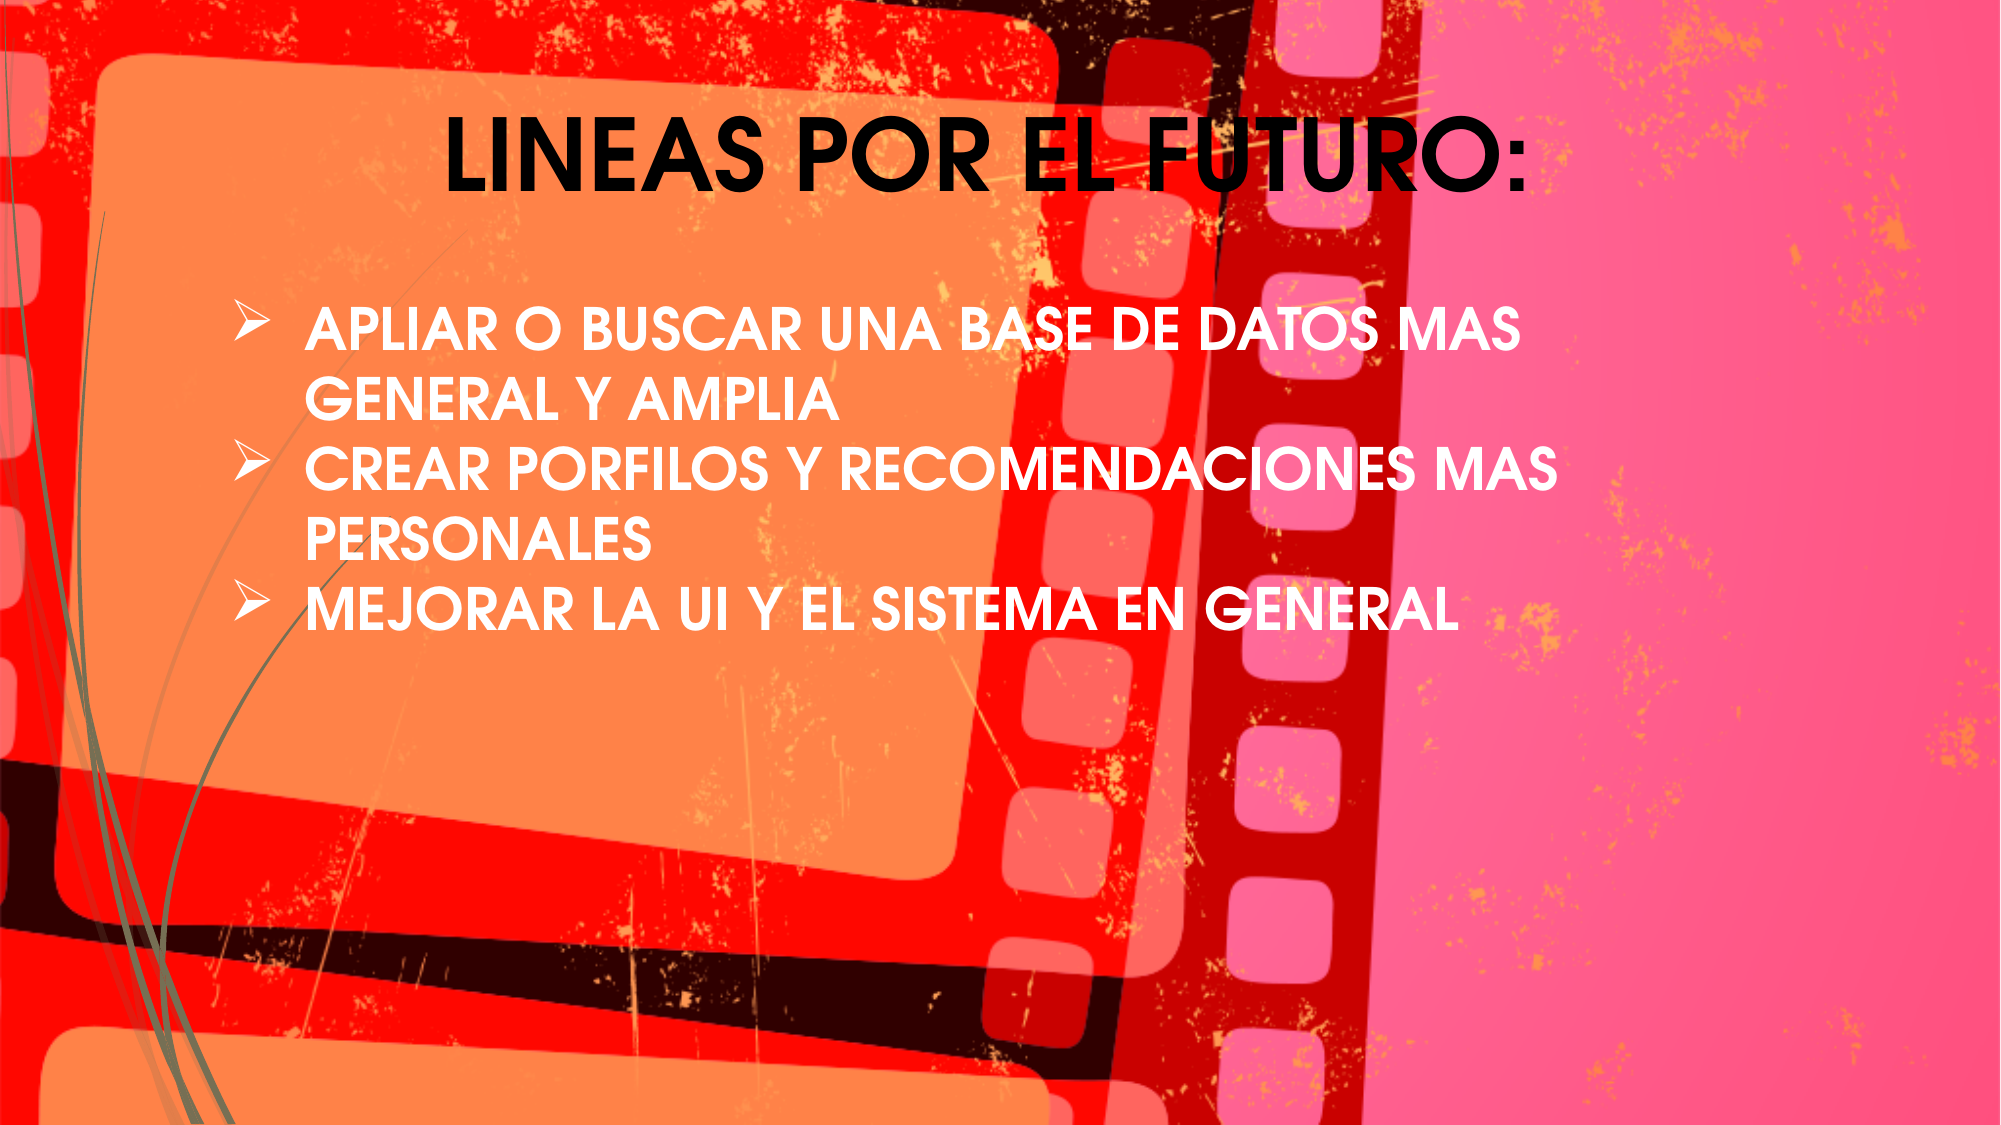

LINEAS POR EL FUTURO:
APLIAR O BUSCAR UNA BASE DE DATOS MAS GENERAL Y AMPLIA
CREAR PORFILOS Y RECOMENDACIONES MAS PERSONALES
MEJORAR LA UI Y EL SISTEMA EN GENERAL